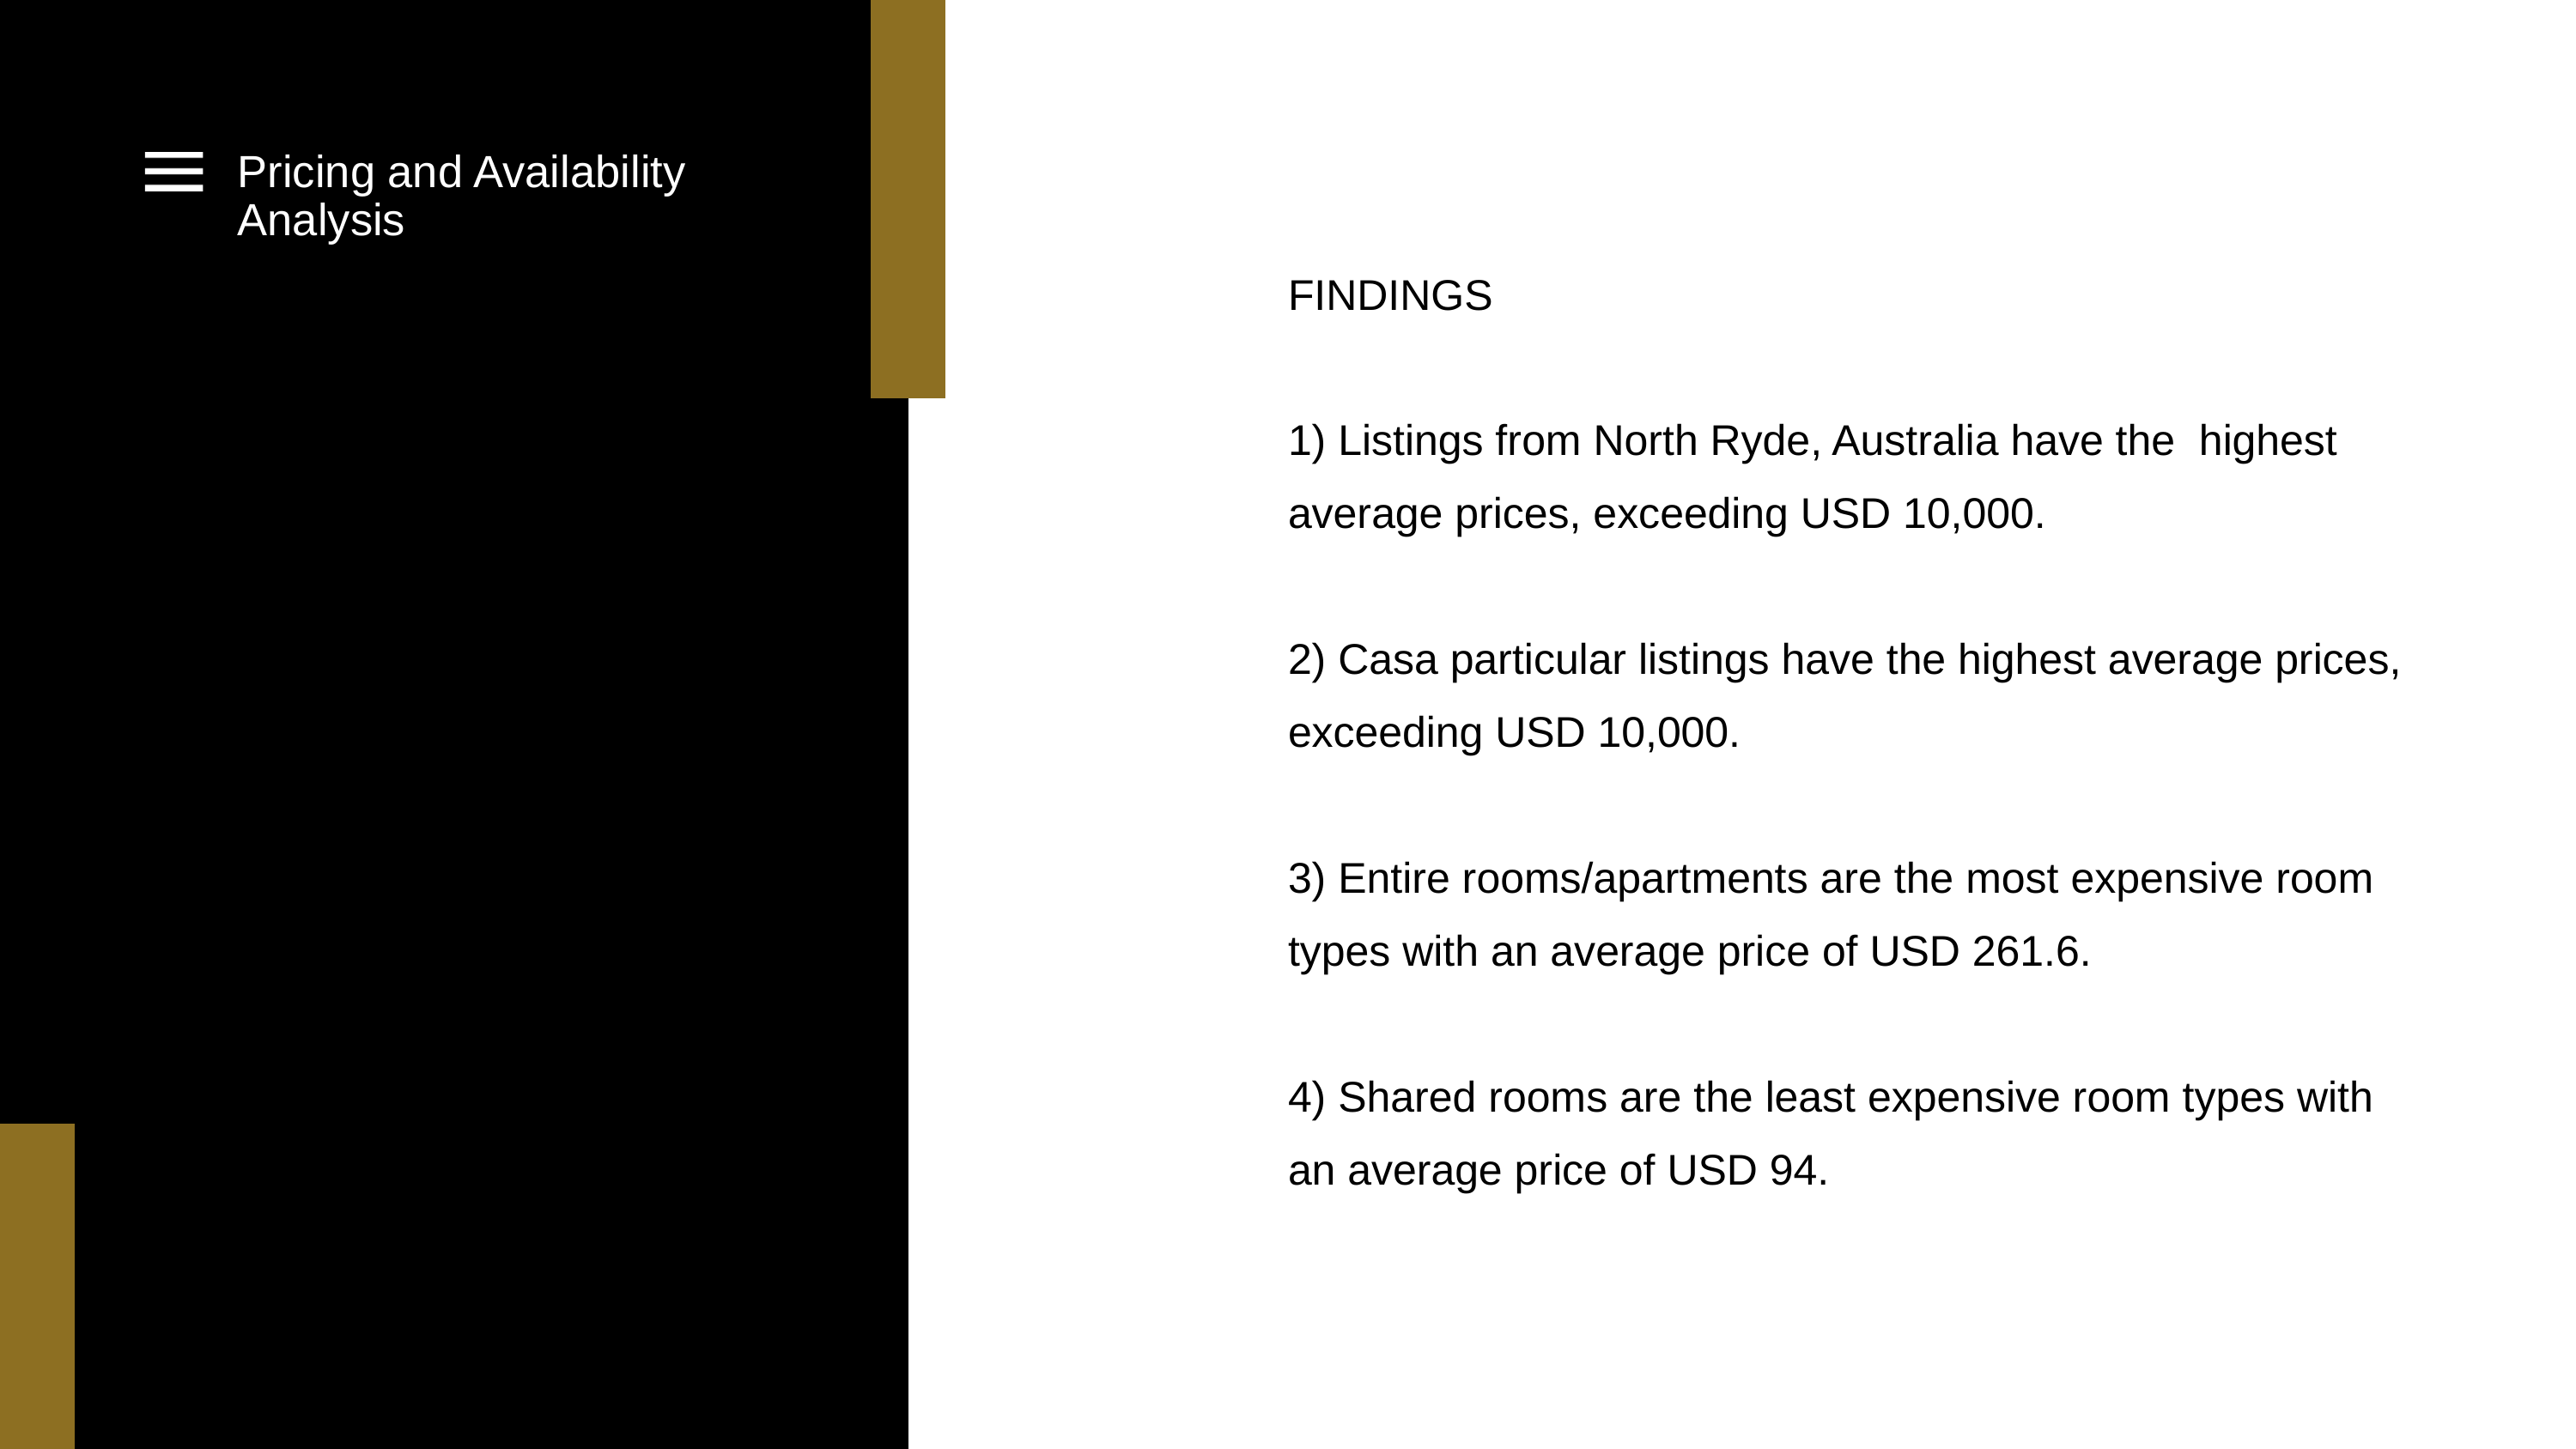

Pricing and Availability
Analysis

FINDINGS

1) Listings from North Ryde, Australia have the  highest average prices, exceeding USD 10,000.

2) Casa particular listings have the highest average prices, exceeding USD 10,000.

3) Entire rooms/apartments are the most expensive room types with an average price of USD 261.6.

4) Shared rooms are the least expensive room types with an average price of USD 94.